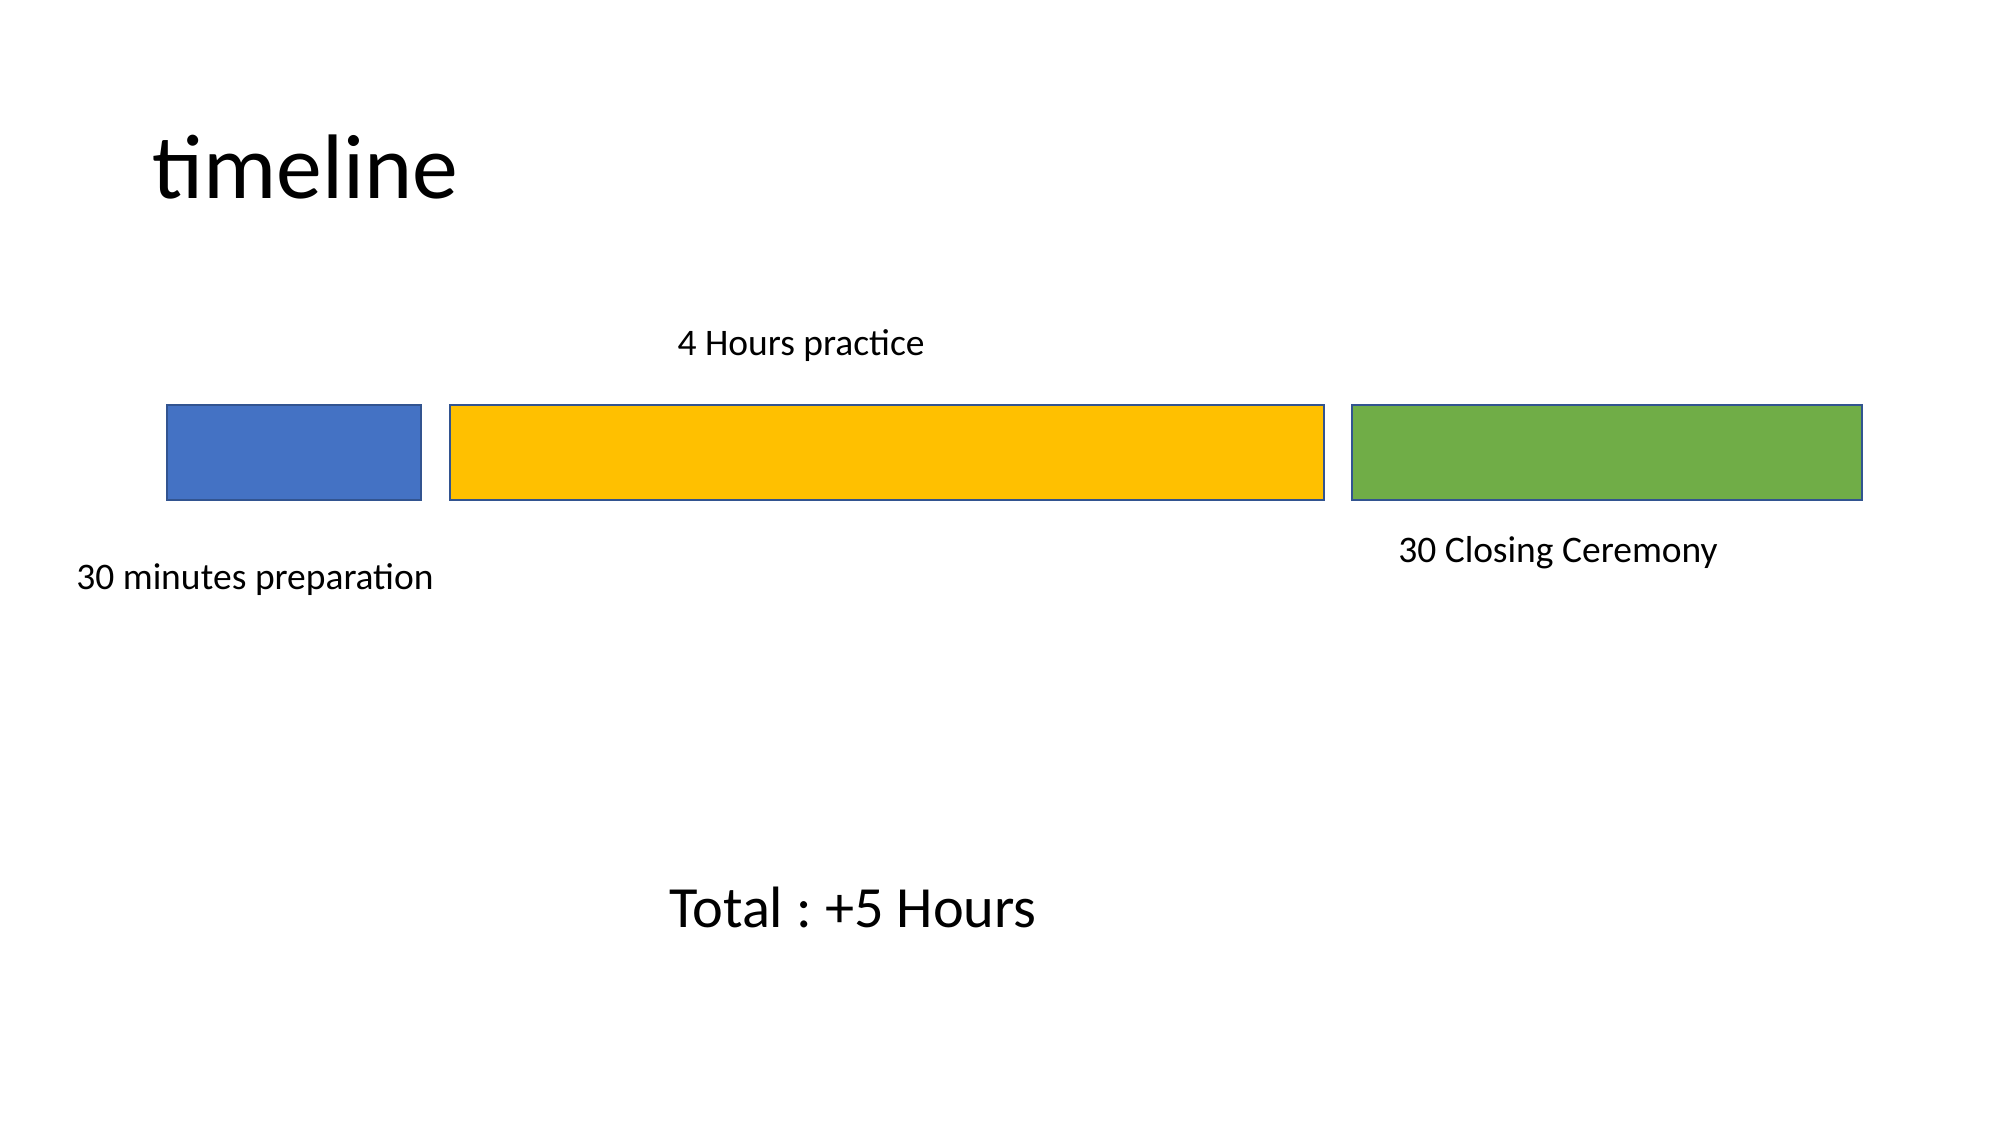

# timeline
 4 Hours practice

 30 Closing Ceremony
30 minutes preparation
Total : +5 Hours